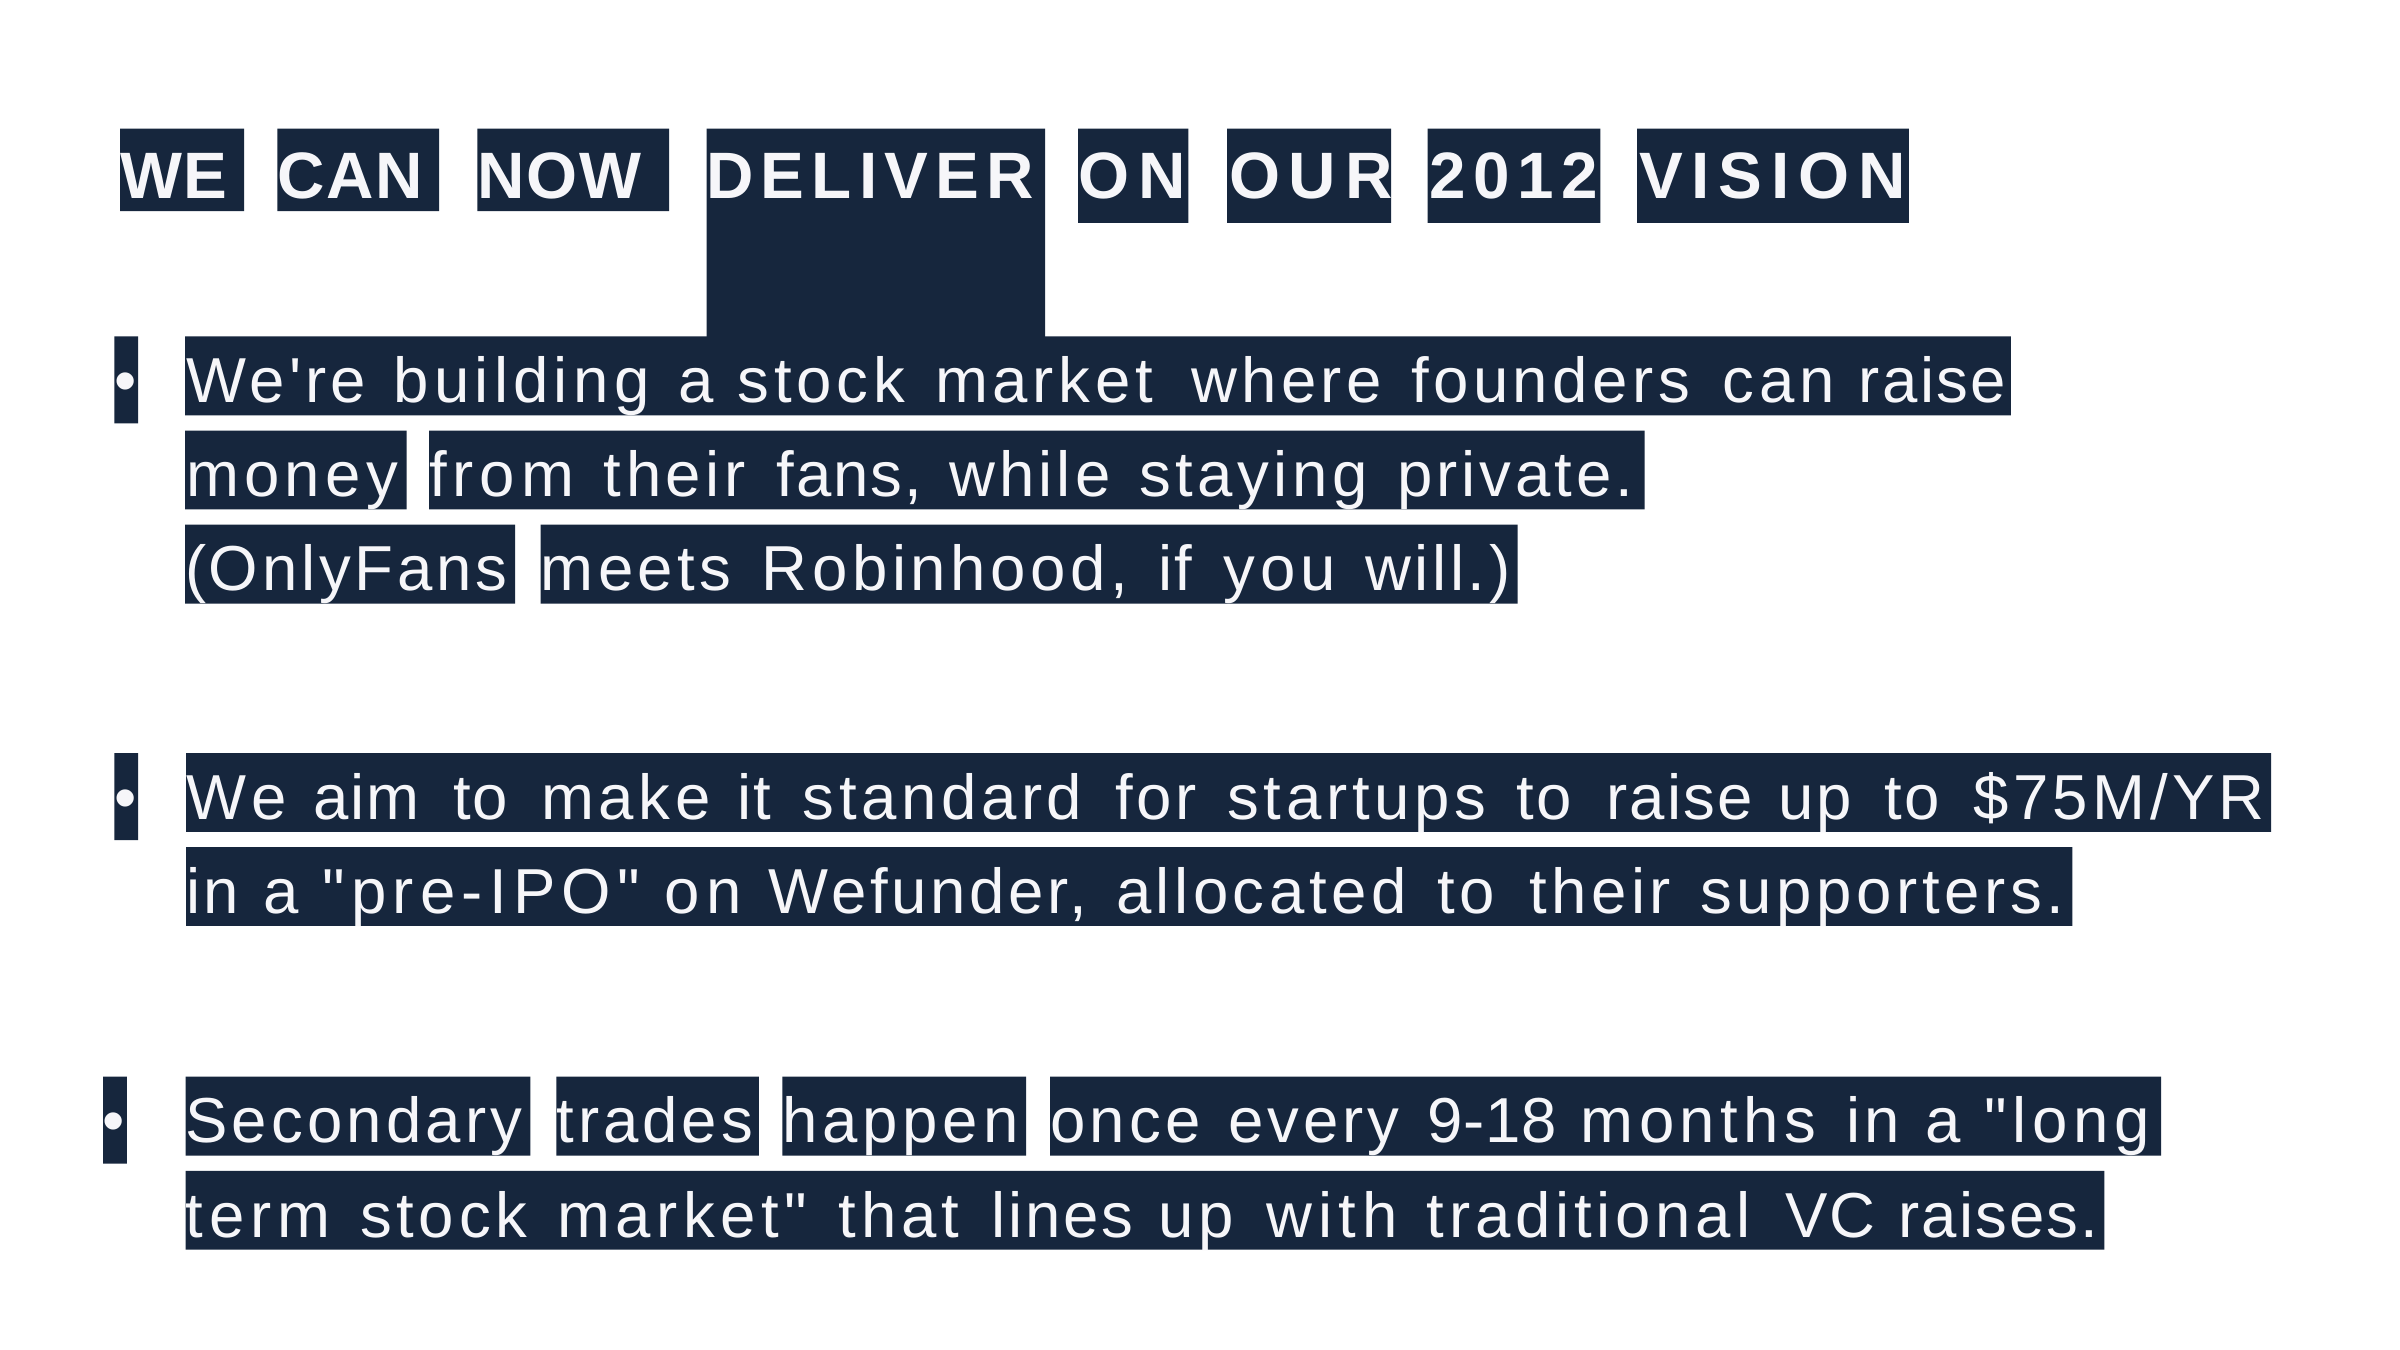

WE
CAN
NOW
# DELIVER

ON	OUR	2012	VISION

We're building a stock market	where founders	can raise
•
money
from their fans, while staying private.
(OnlyFans
meets Robinhood, if	you will.)

We aim	to	make it	standard	for	startups to	raise up	to	$75M/YR
•
in a "pre-IPO" on Wefunder, allocated to	their supporters.

Secondary
trades
happen
once every 9-18 months in a "long
•
term stock market" that lines up	with traditional	VC raises.